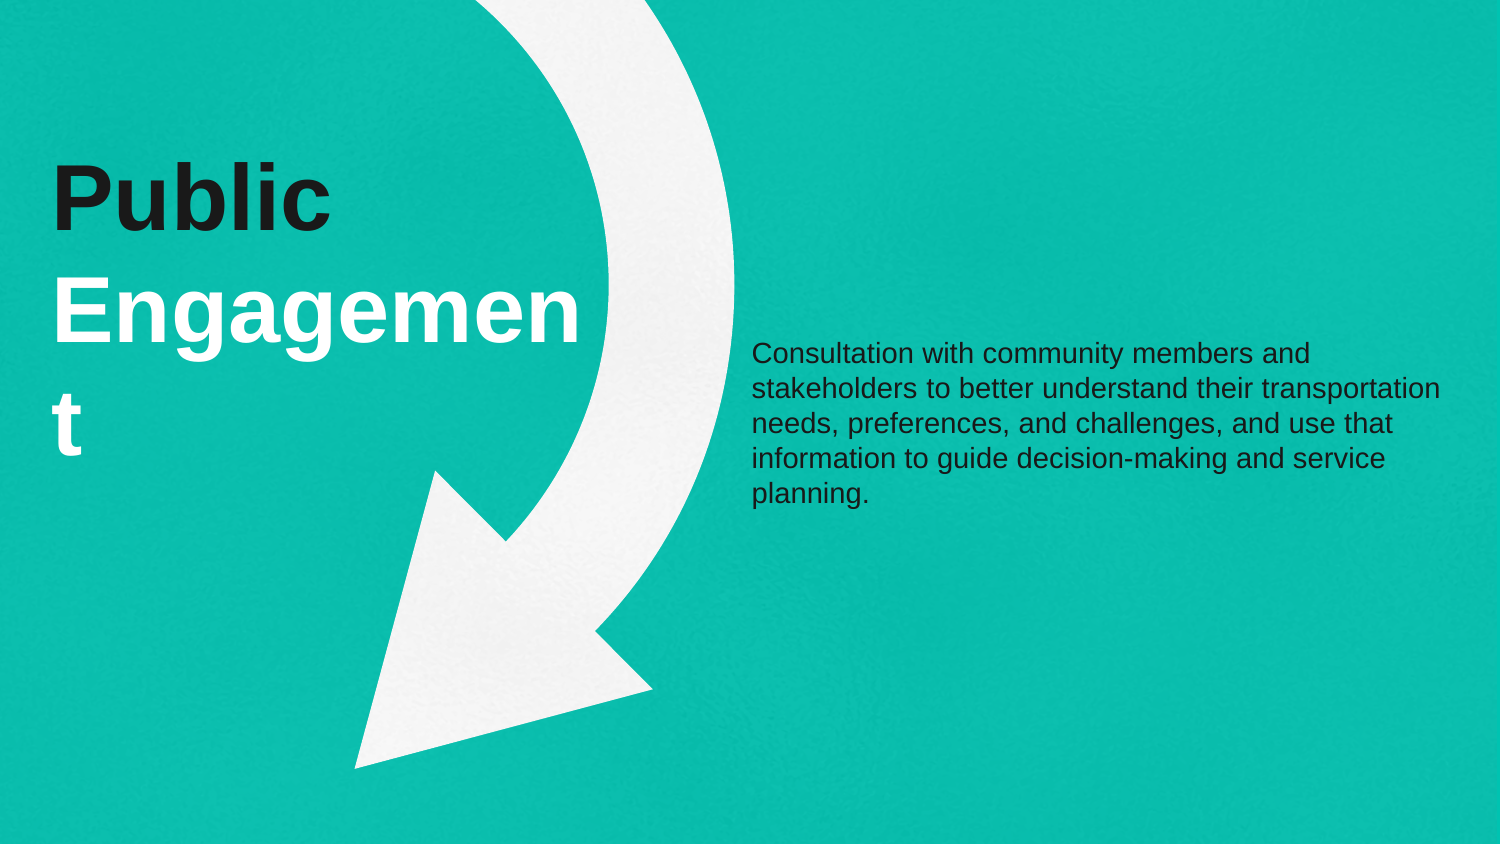

# Public Engagement
Consultation with community members and stakeholders to better understand their transportation needs, preferences, and challenges, and use that information to guide decision-making and service planning.